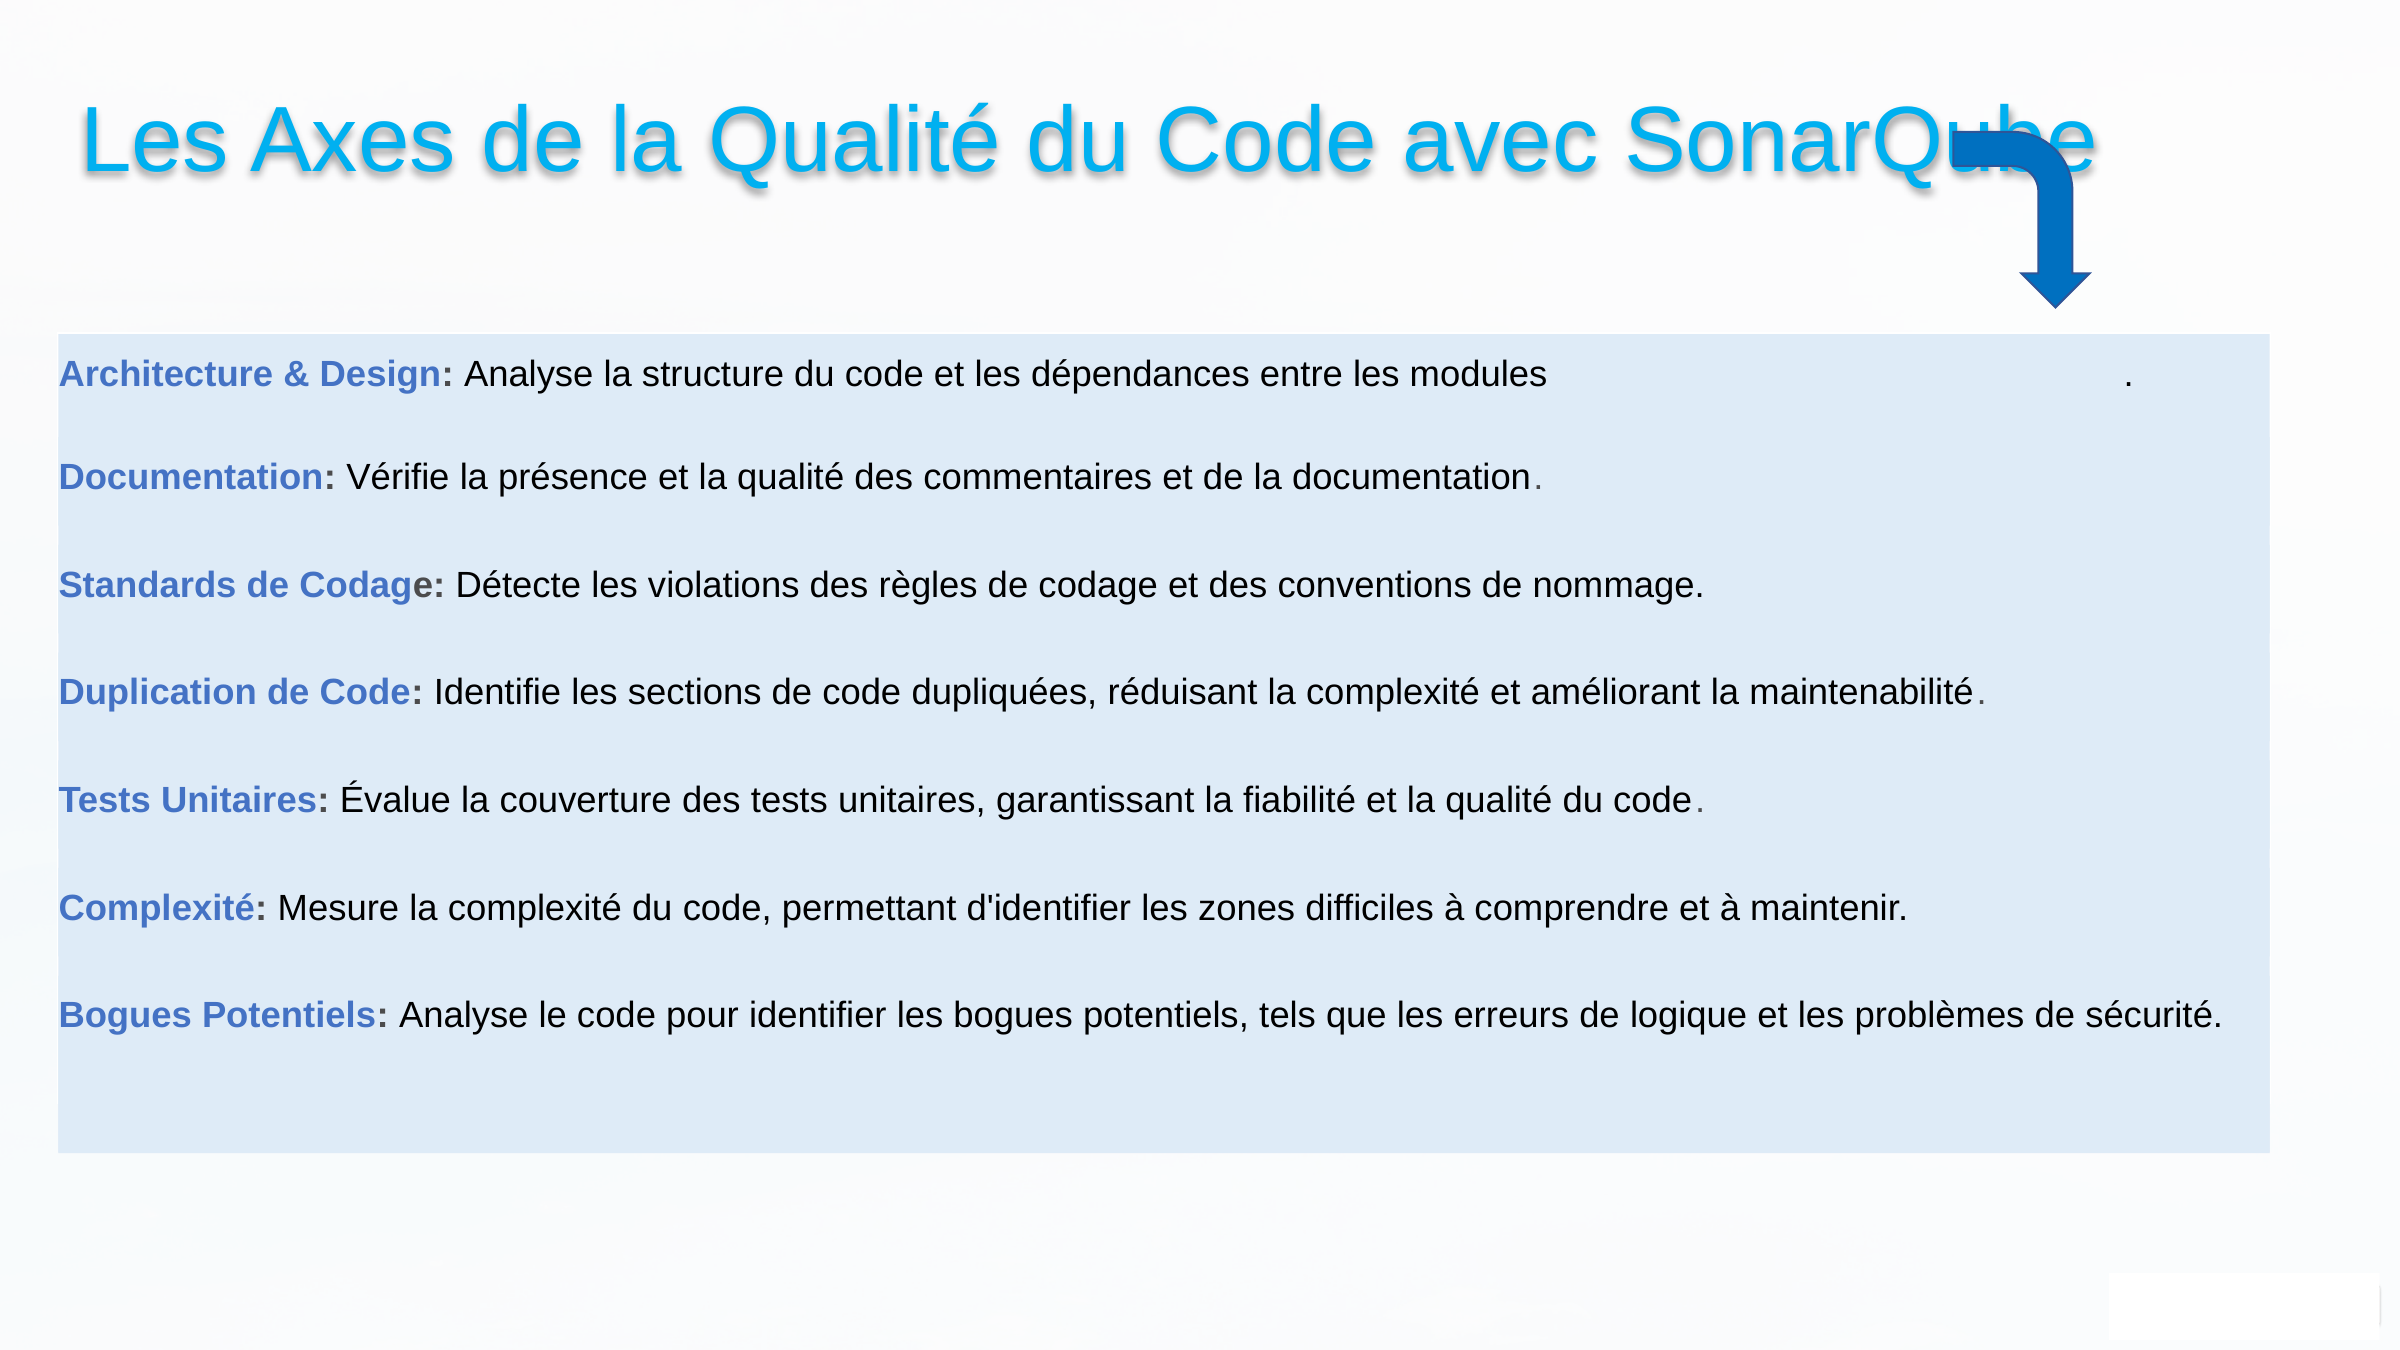

Les Axes de la Qualité du Code avec SonarQube

Architecture & Design: Analyse la structure du code et les dépendances entre les modules                                                        .

Documentation: Vérifie la présence et la qualité des commentaires et de la documentation.
Standards de Codage: Détecte les violations des règles de codage et des conventions de nommage.
Duplication de Code: Identifie les sections de code dupliquées, réduisant la complexité et améliorant la maintenabilité.
Tests Unitaires: Évalue la couverture des tests unitaires, garantissant la fiabilité et la qualité du code.
Complexité: Mesure la complexité du code, permettant d'identifier les zones difficiles à comprendre et à maintenir.
Bogues Potentiels: Analyse le code pour identifier les bogues potentiels, tels que les erreurs de logique et les problèmes de sécurité.